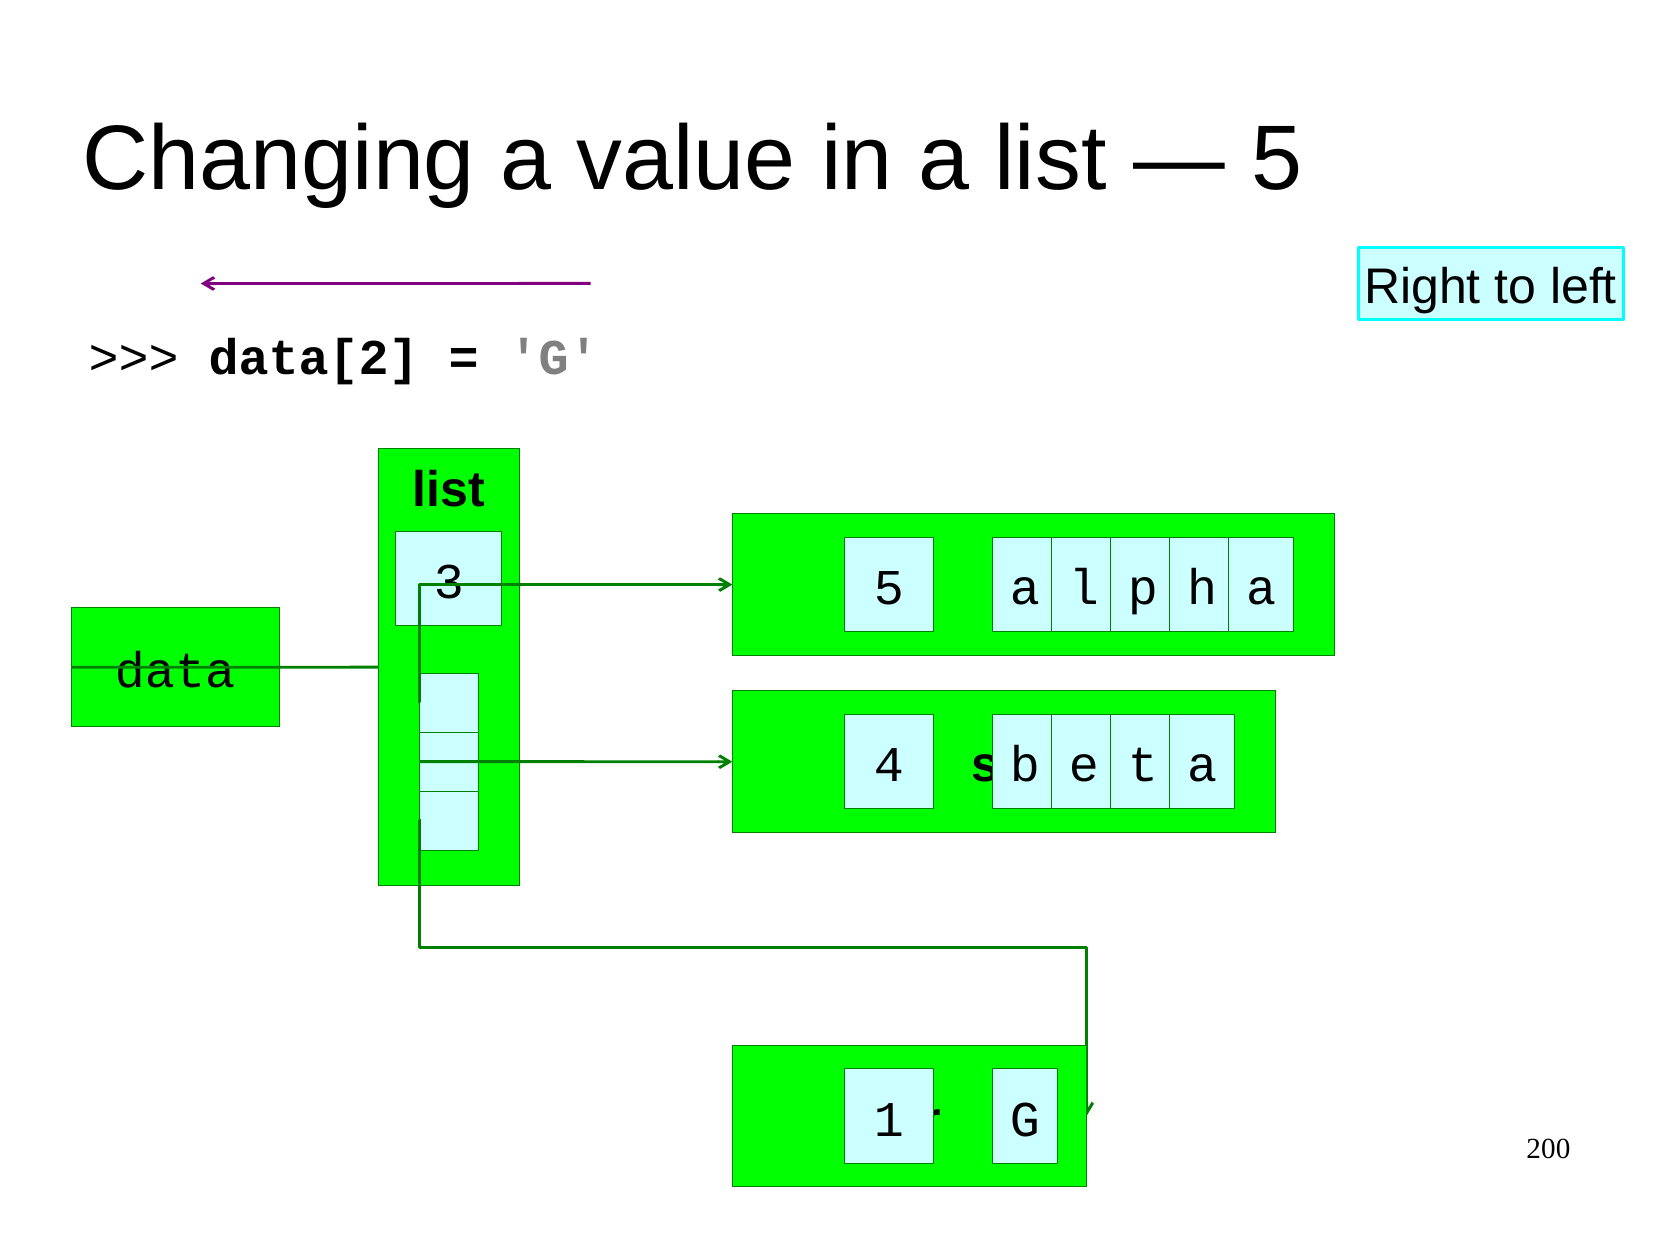

Changing a value in a list ― 5
Right to left

>>>
data[2] = 'G'
list
str
5
a
l
p
h
a
3
data

str
4
b
e
t
a

str
1
G
200